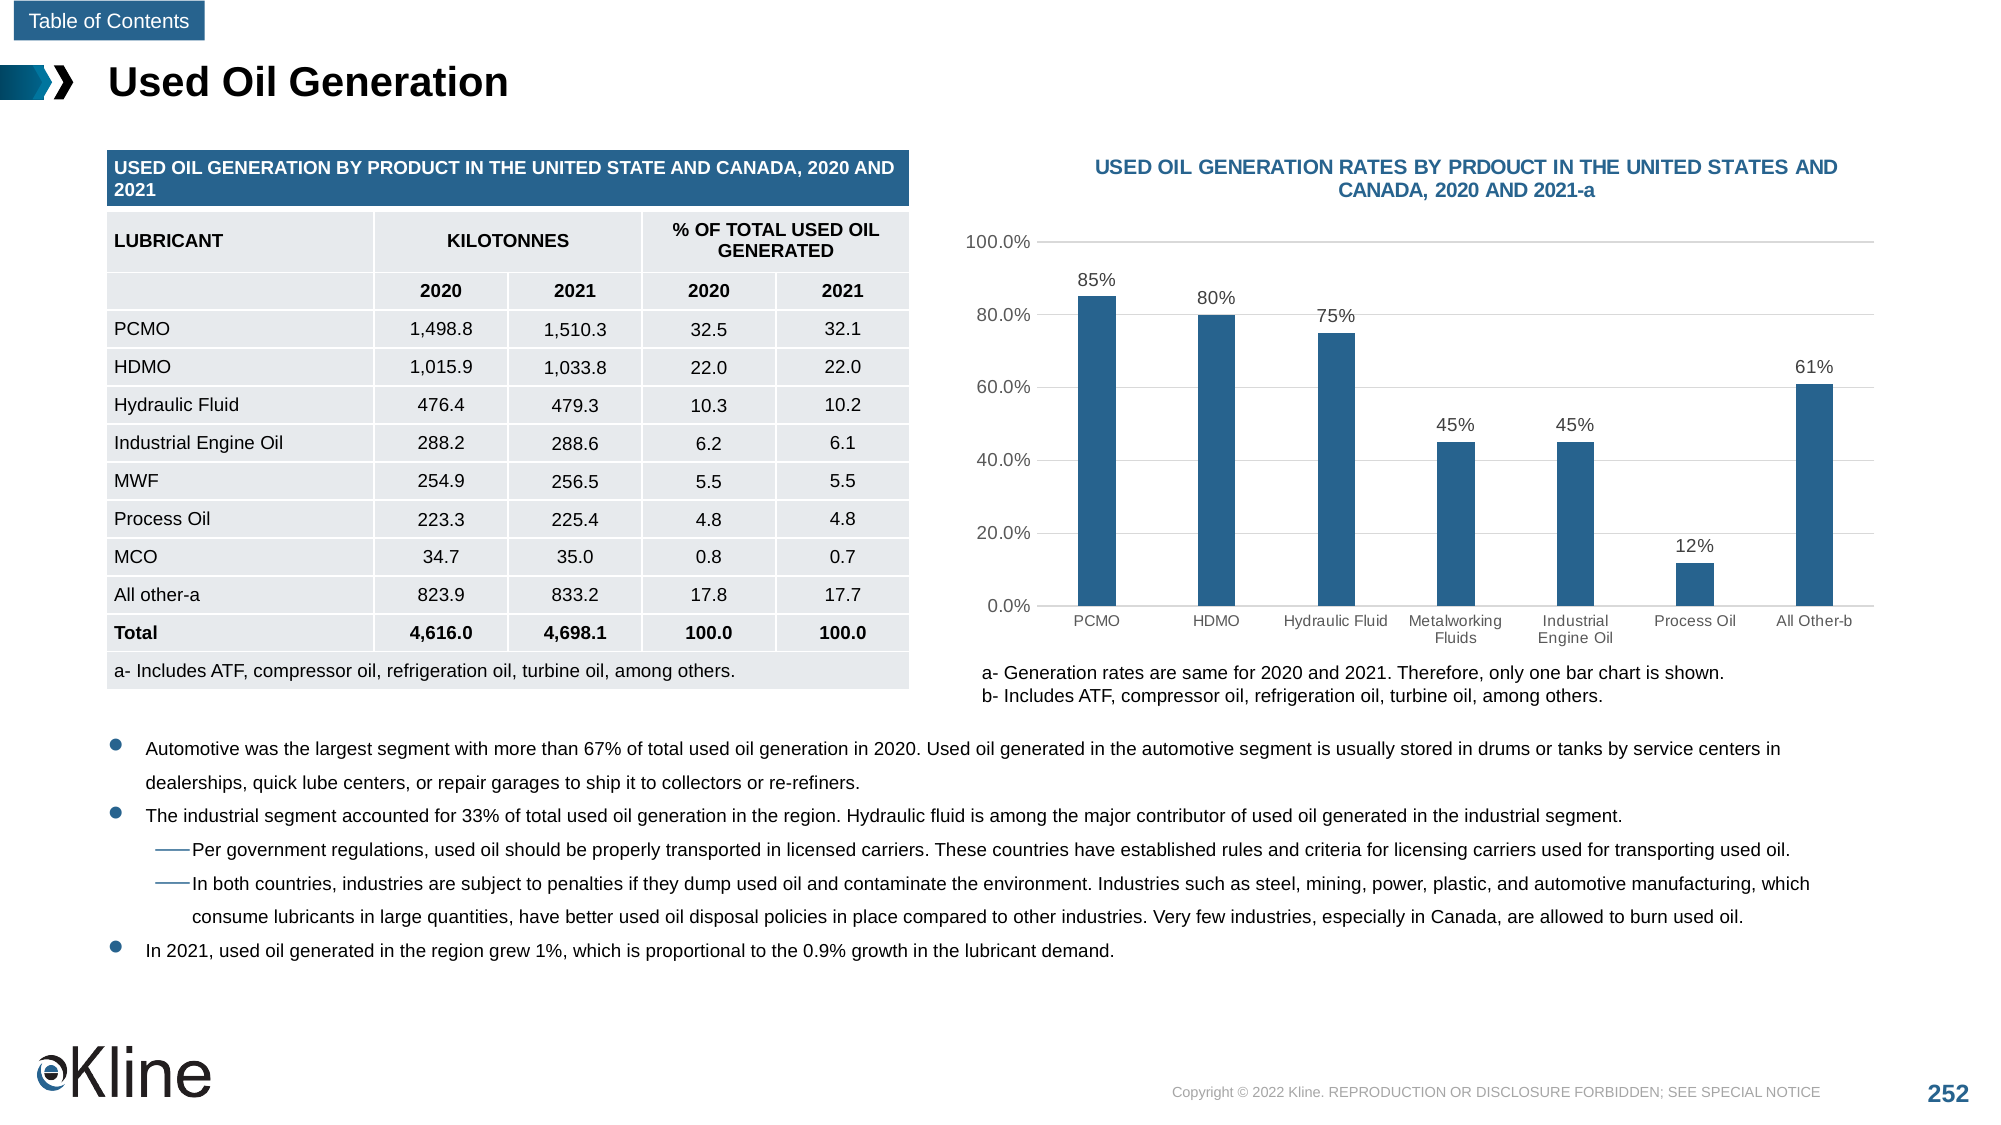

# Used Oil Generation

### Chart: USED OIL GENERATION RATES BY PRDOUCT IN THE UNITED STATES AND CANADA, 2020 AND 2021-a

| Category | Series 1 |
|---|---|
| PCMO | 0.85 |
| HDMO | 0.8 |
| Hydraulic Fluid | 0.75 |
| Metalworking Fluids | 0.45 |
| Industrial Engine Oil | 0.45 |
| Process Oil | 0.12 |
| All Other-b | 0.61 |
| USED OIL GENERATION BY PRODUCT IN THE UNITED STATE AND CANADA, 2020 AND 2021 |  |  |  |  |
| --- | --- | --- | --- | --- |
| LUBRICANT | KILOTONNES |  | % OF TOTAL USED OIL GENERATED |  |
|  | 2020 | 2021 | 2020 | 2021 |
| PCMO | 1,498.8 | 1,510.3 | 32.5 | 32.1 |
| HDMO | 1,015.9 | 1,033.8 | 22.0 | 22.0 |
| Hydraulic Fluid | 476.4 | 479.3 | 10.3 | 10.2 |
| Industrial Engine Oil | 288.2 | 288.6 | 6.2 | 6.1 |
| MWF | 254.9 | 256.5 | 5.5 | 5.5 |
| Process Oil | 223.3 | 225.4 | 4.8 | 4.8 |
| MCO | 34.7 | 35.0 | 0.8 | 0.7 |
| All other-a | 823.9 | 833.2 | 17.8 | 17.7 |
| Total | 4,616.0 | 4,698.1 | 100.0 | 100.0 |
| a- Includes ATF, compressor oil, refrigeration oil, turbine oil, among others. |  |  |  |  |
a- Generation rates are same for 2020 and 2021. Therefore, only one bar chart is shown.
b- Includes ATF, compressor oil, refrigeration oil, turbine oil, among others.
Automotive was the largest segment with more than 67% of total used oil generation in 2020. Used oil generated in the automotive segment is usually stored in drums or tanks by service centers in dealerships, quick lube centers, or repair garages to ship it to collectors or re-refiners.
The industrial segment accounted for 33% of total used oil generation in the region. Hydraulic fluid is among the major contributor of used oil generated in the industrial segment.
Per government regulations, used oil should be properly transported in licensed carriers. These countries have established rules and criteria for licensing carriers used for transporting used oil.
In both countries, industries are subject to penalties if they dump used oil and contaminate the environment. Industries such as steel, mining, power, plastic, and automotive manufacturing, which consume lubricants in large quantities, have better used oil disposal policies in place compared to other industries. Very few industries, especially in Canada, are allowed to burn used oil.
In 2021, used oil generated in the region grew 1%, which is proportional to the 0.9% growth in the lubricant demand.